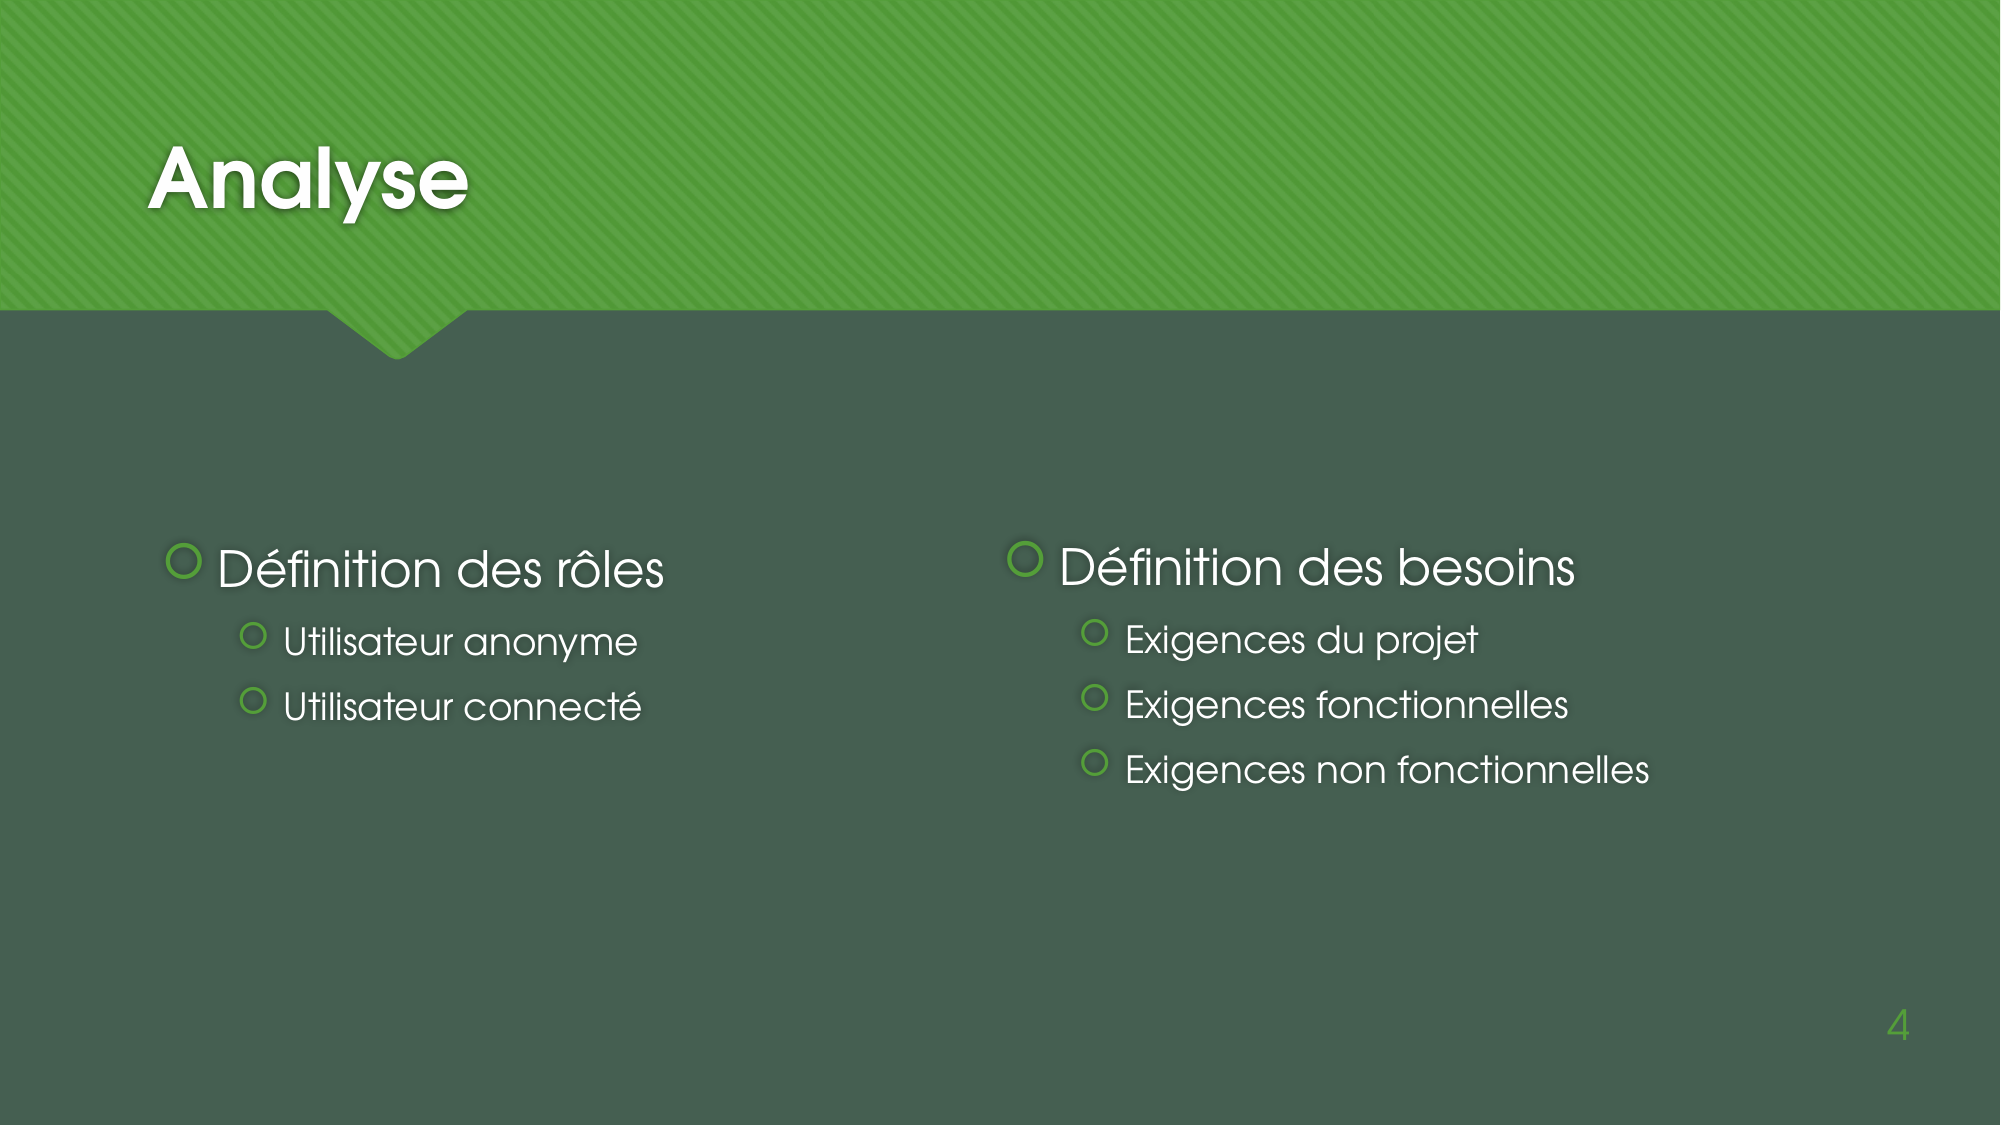

# Analyse
Définition des besoins
Exigences du projet
Exigences fonctionnelles
Exigences non fonctionnelles
Définition des rôles
Utilisateur anonyme
Utilisateur connecté
4